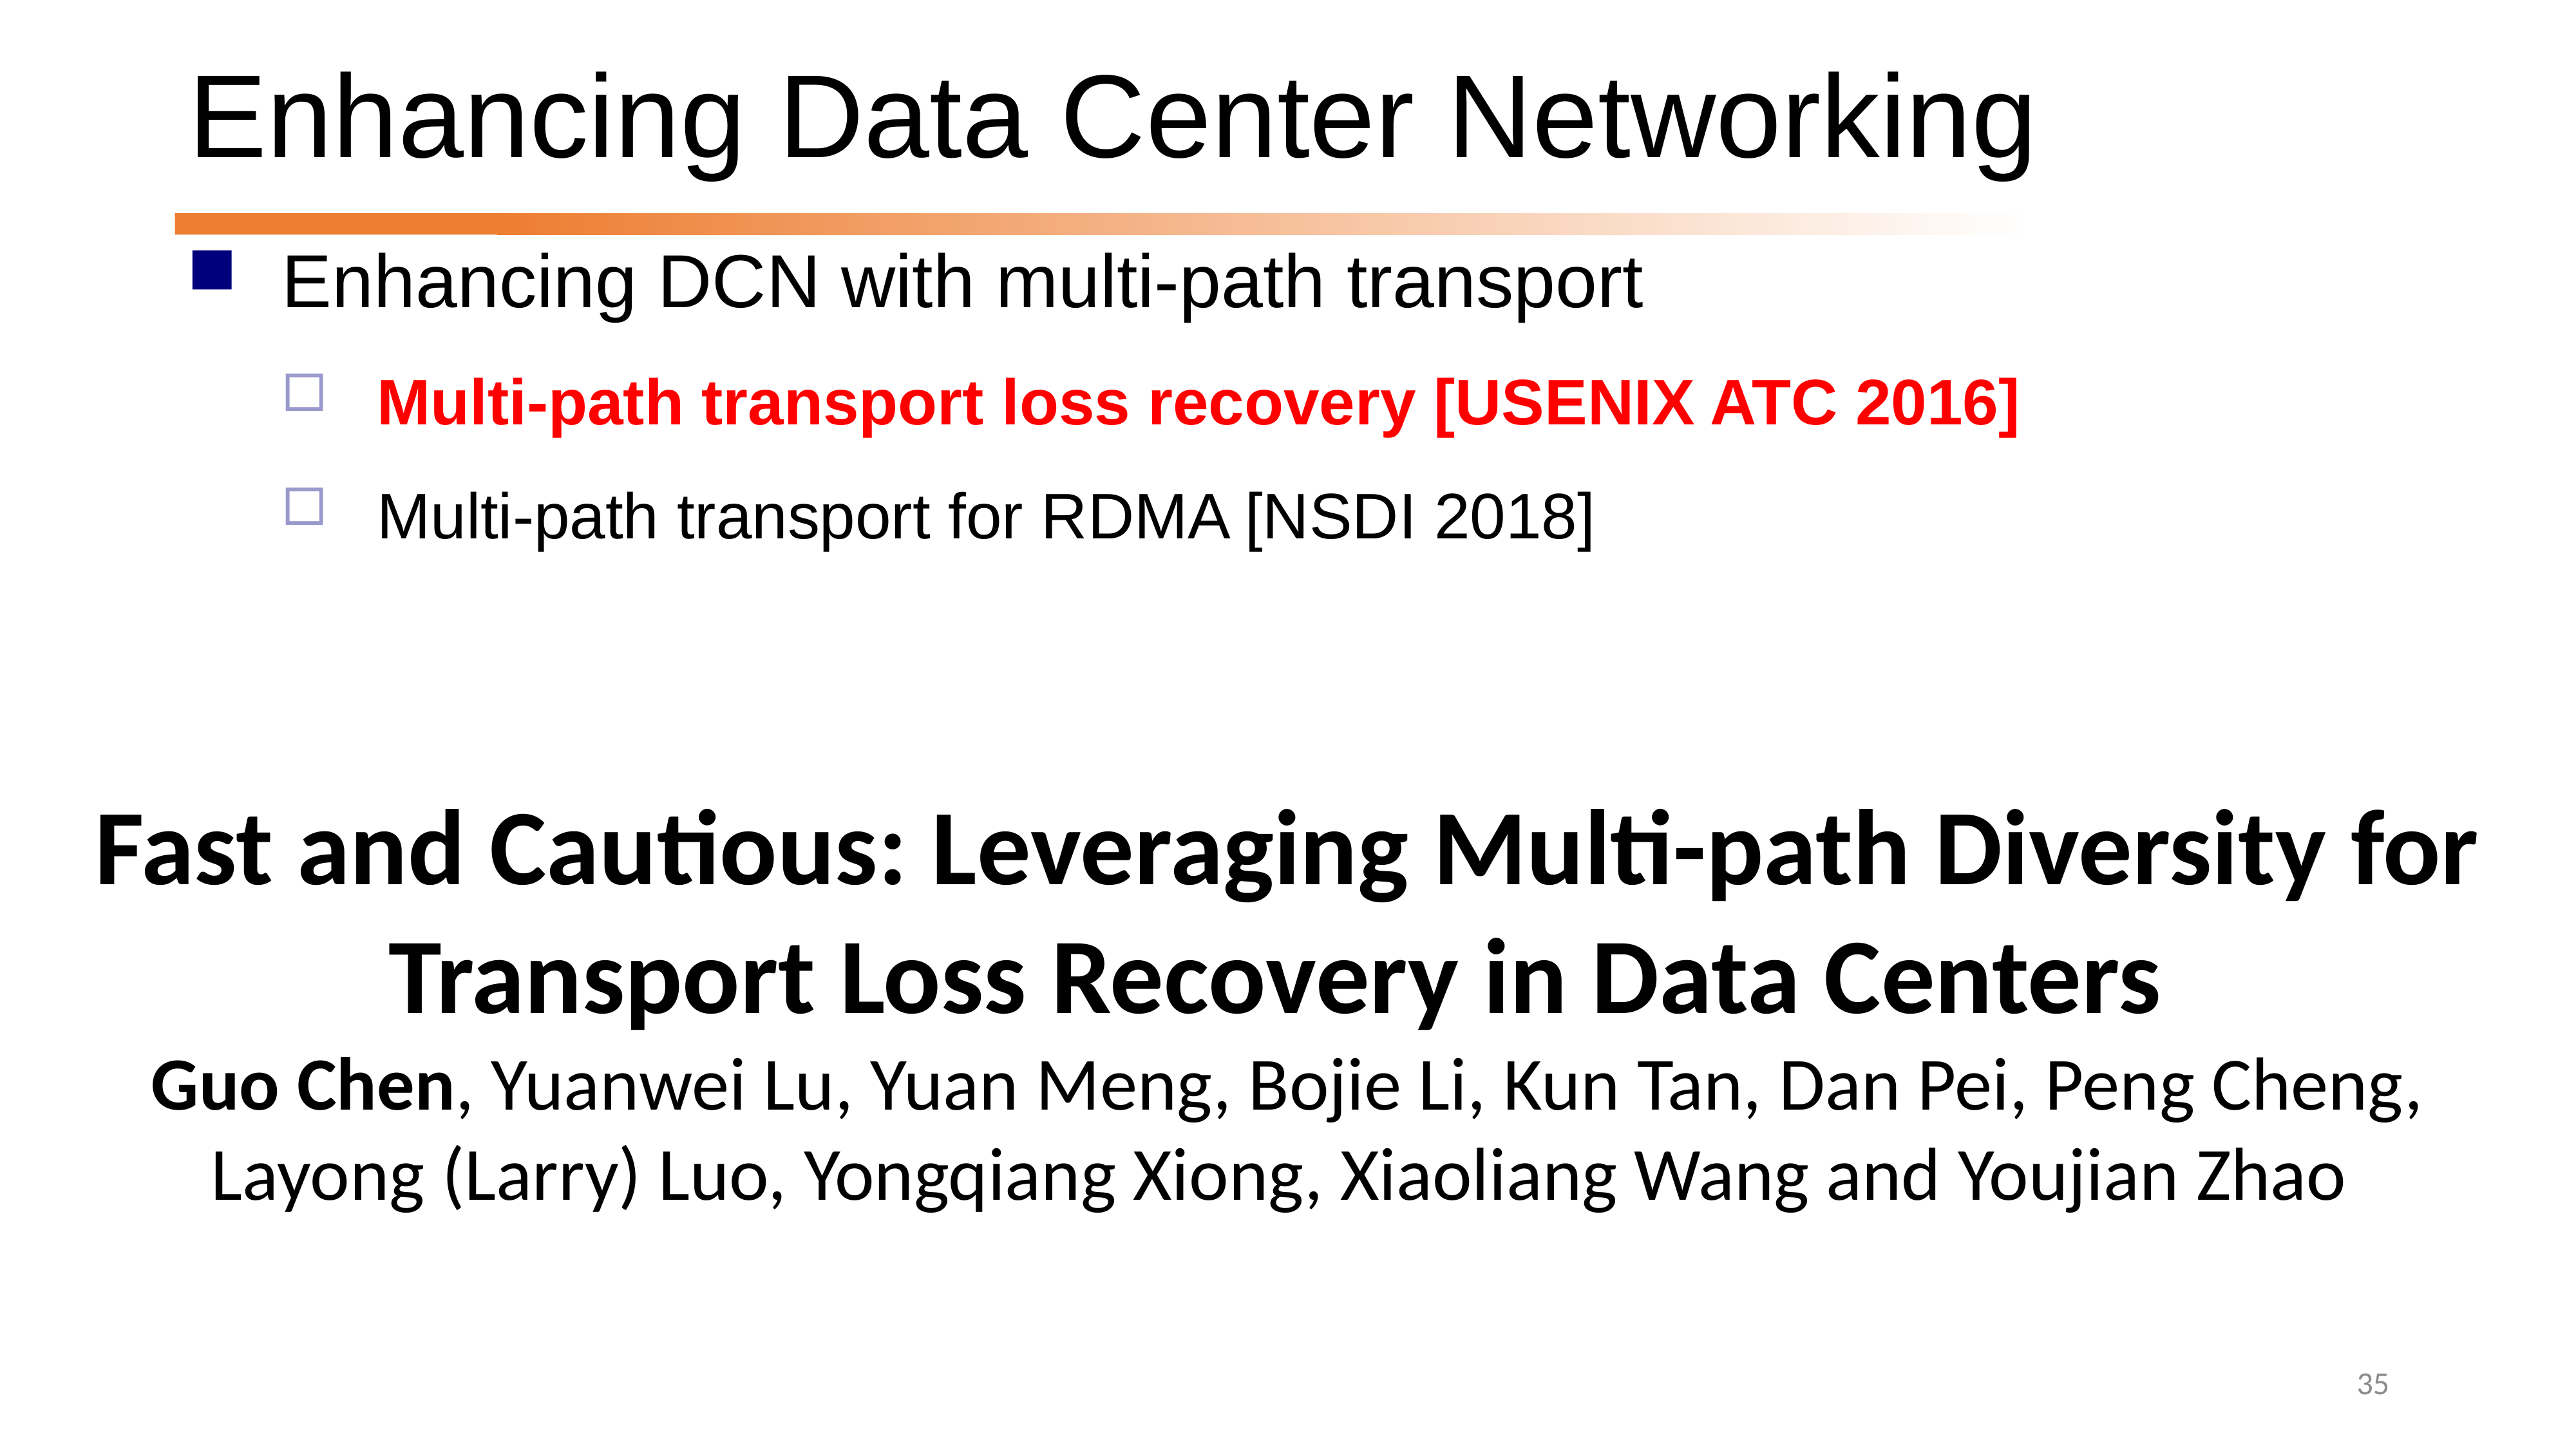

# Enhancing Data Center Networking
Enhancing DCN with multi-path transport
Multi-path transport loss recovery [USENIX ATC 2016]
Multi-path transport for RDMA [NSDI 2018]
Fast and Cautious: Leveraging Multi-path Diversity for Transport Loss Recovery in Data Centers
Guo Chen, Yuanwei Lu, Yuan Meng, Bojie Li, Kun Tan, Dan Pei, Peng Cheng, Layong (Larry) Luo, Yongqiang Xiong, Xiaoliang Wang and Youjian Zhao
35